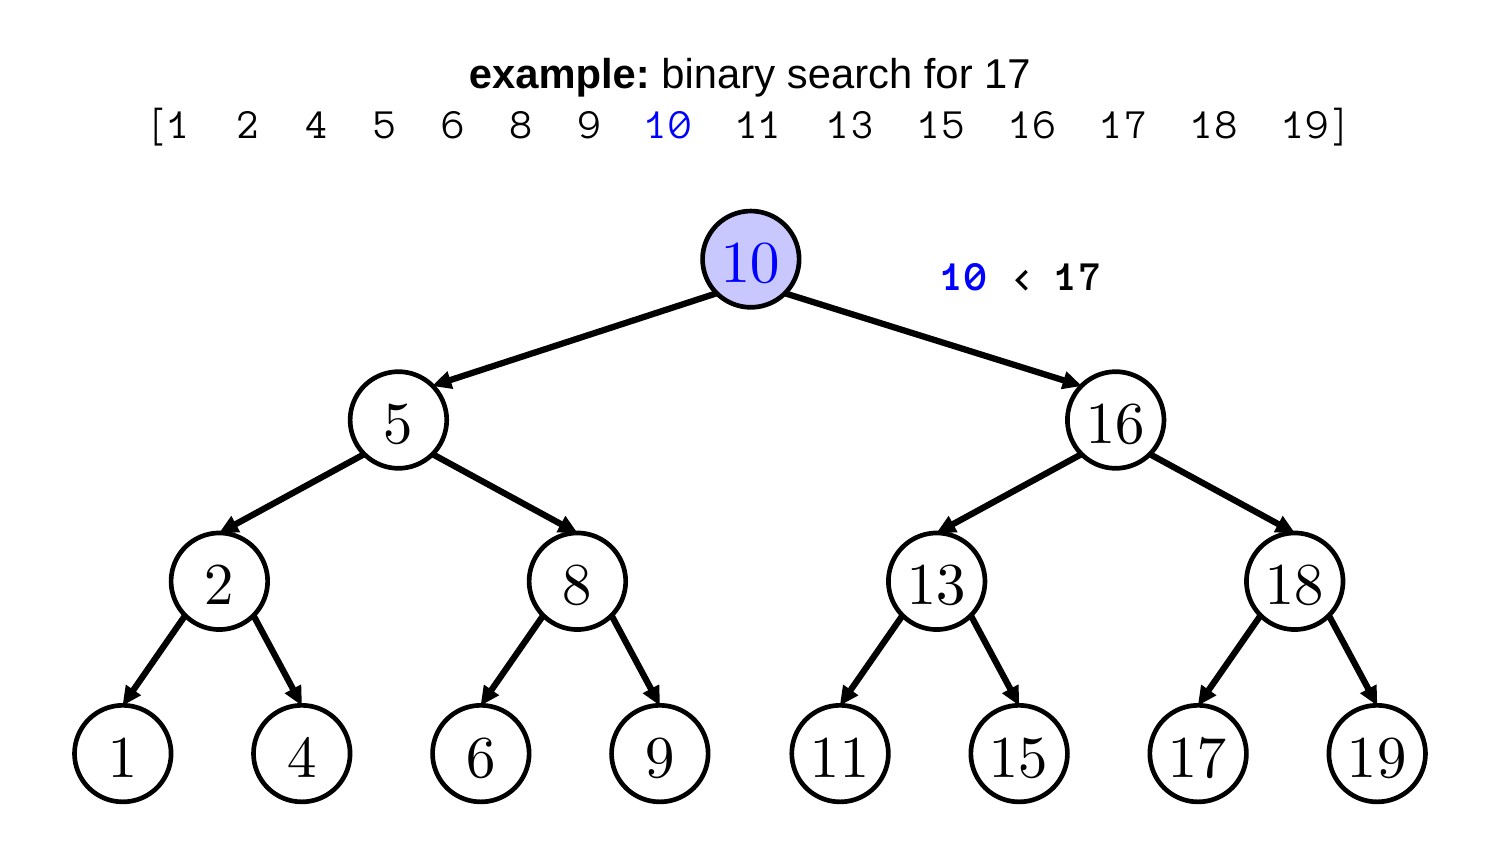

# example: binary search for 17 [1  2  4  5  6  8  9  10  11  13  15  16  17  18  19]
10
5
16
2
8
13
18
1
4
6
9
11
15
17
19
10 < 17